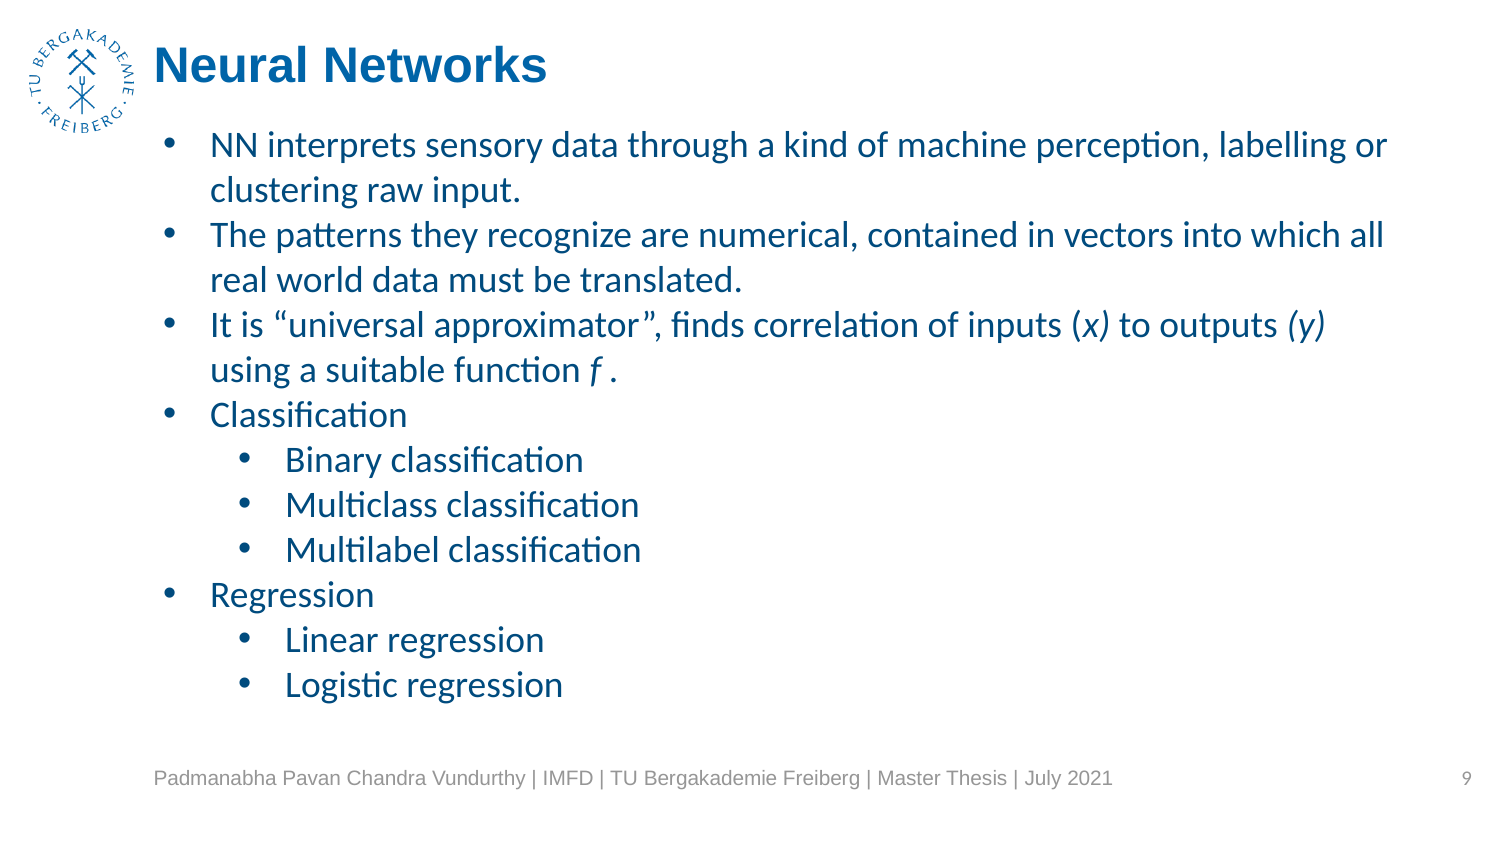

Neural Networks
NN interprets sensory data through a kind of machine perception, labelling or clustering raw input.
The patterns they recognize are numerical, contained in vectors into which all real world data must be translated.
It is “universal approximator”, finds correlation of inputs (x) to outputs (y) using a suitable function f .
Classification
Binary classification
Multiclass classification
Multilabel classification
Regression
Linear regression
Logistic regression

Padmanabha Pavan Chandra Vundurthy | IMFD | TU Bergakademie Freiberg | Master Thesis | July 2021
9